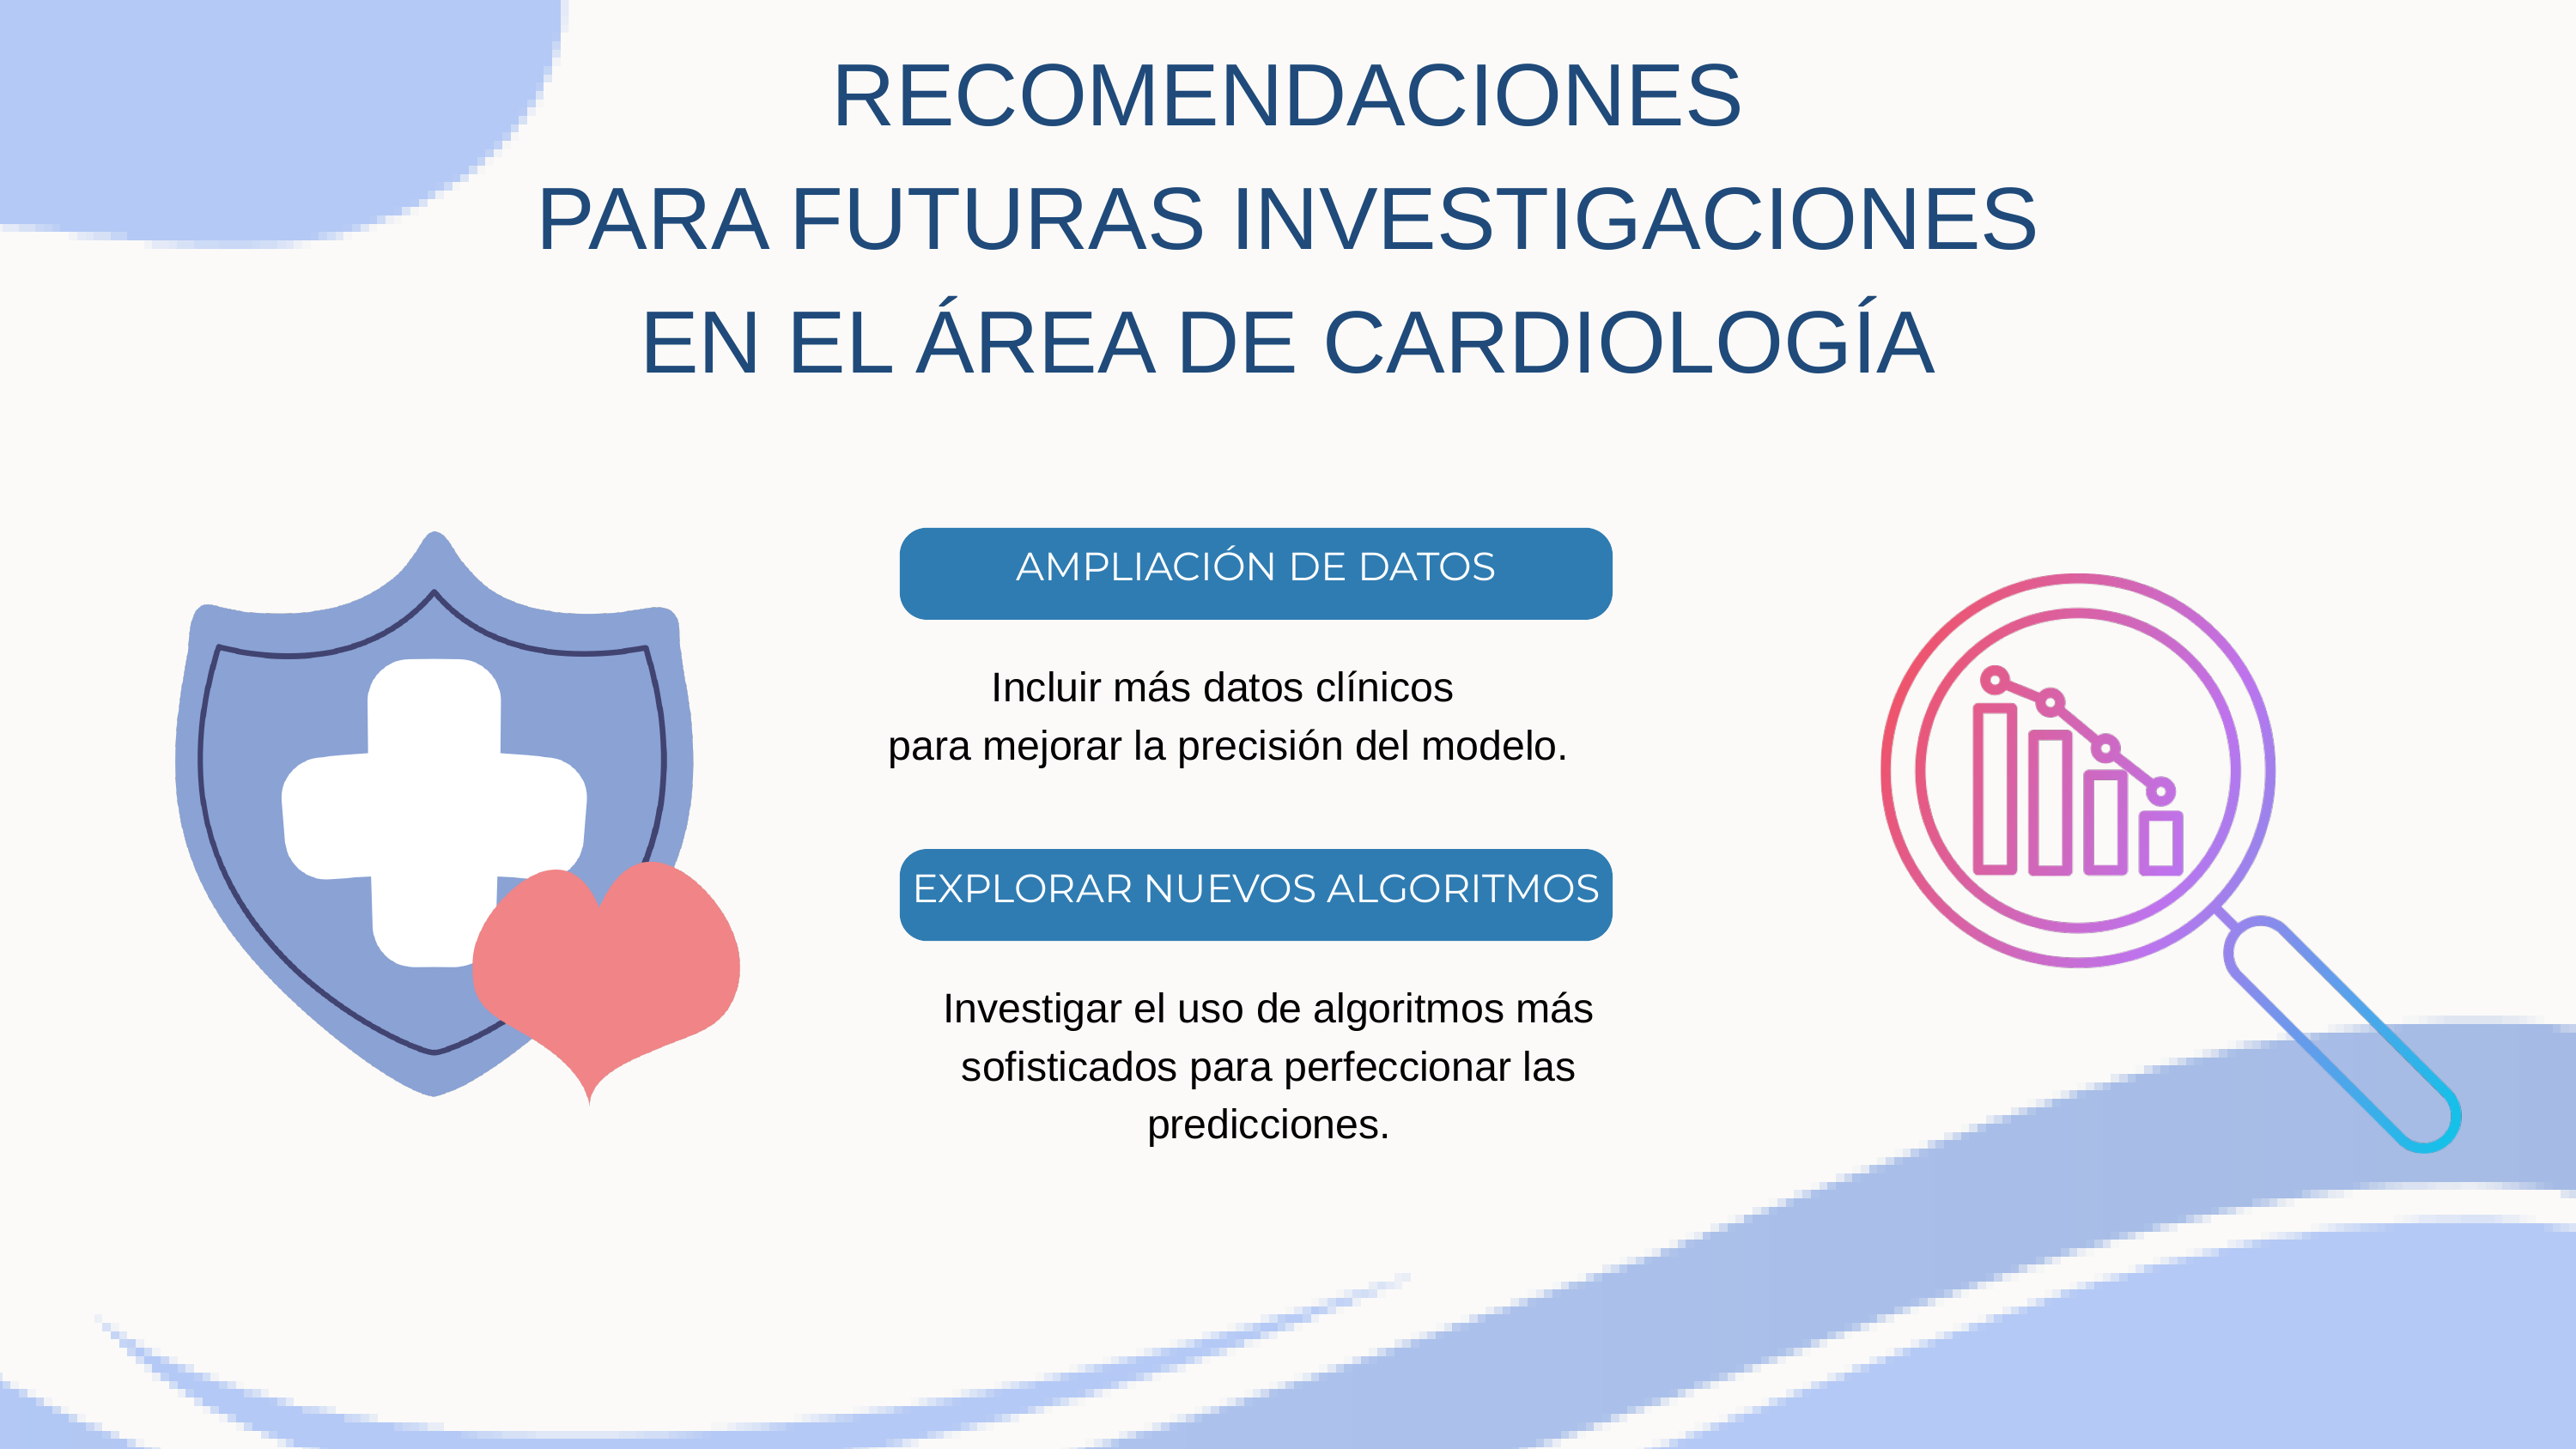

RECOMENDACIONES
PARA FUTURAS INVESTIGACIONES
EN EL ÁREA DE CARDIOLOGÍA

AMPLIACIÓN DE DATOS

Incluir más datos clínicos
para mejorar la precisión del modelo.

EXPLORAR NUEVOS ALGORITMOS
Investigar el uso de algoritmos más sofisticados para perfeccionar las predicciones.